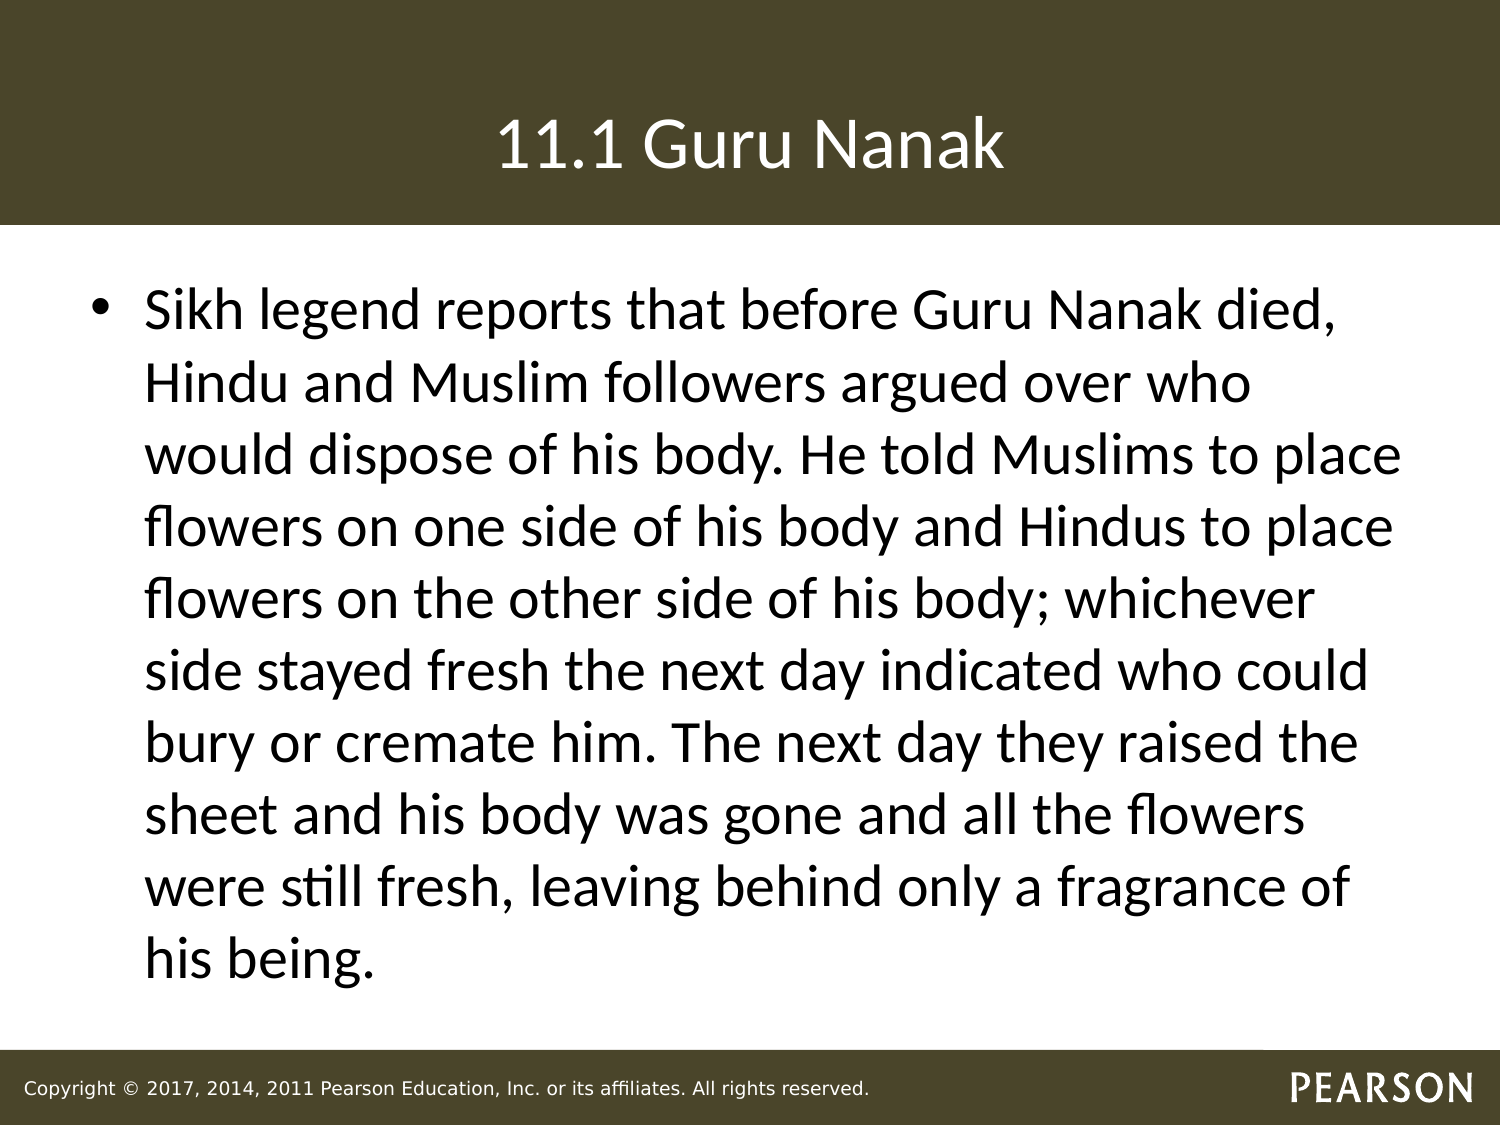

# 11.1 Guru Nanak
Sikh legend reports that before Guru Nanak died, Hindu and Muslim followers argued over who would dispose of his body. He told Muslims to place flowers on one side of his body and Hindus to place flowers on the other side of his body; whichever side stayed fresh the next day indicated who could bury or cremate him. The next day they raised the sheet and his body was gone and all the flowers were still fresh, leaving behind only a fragrance of his being.